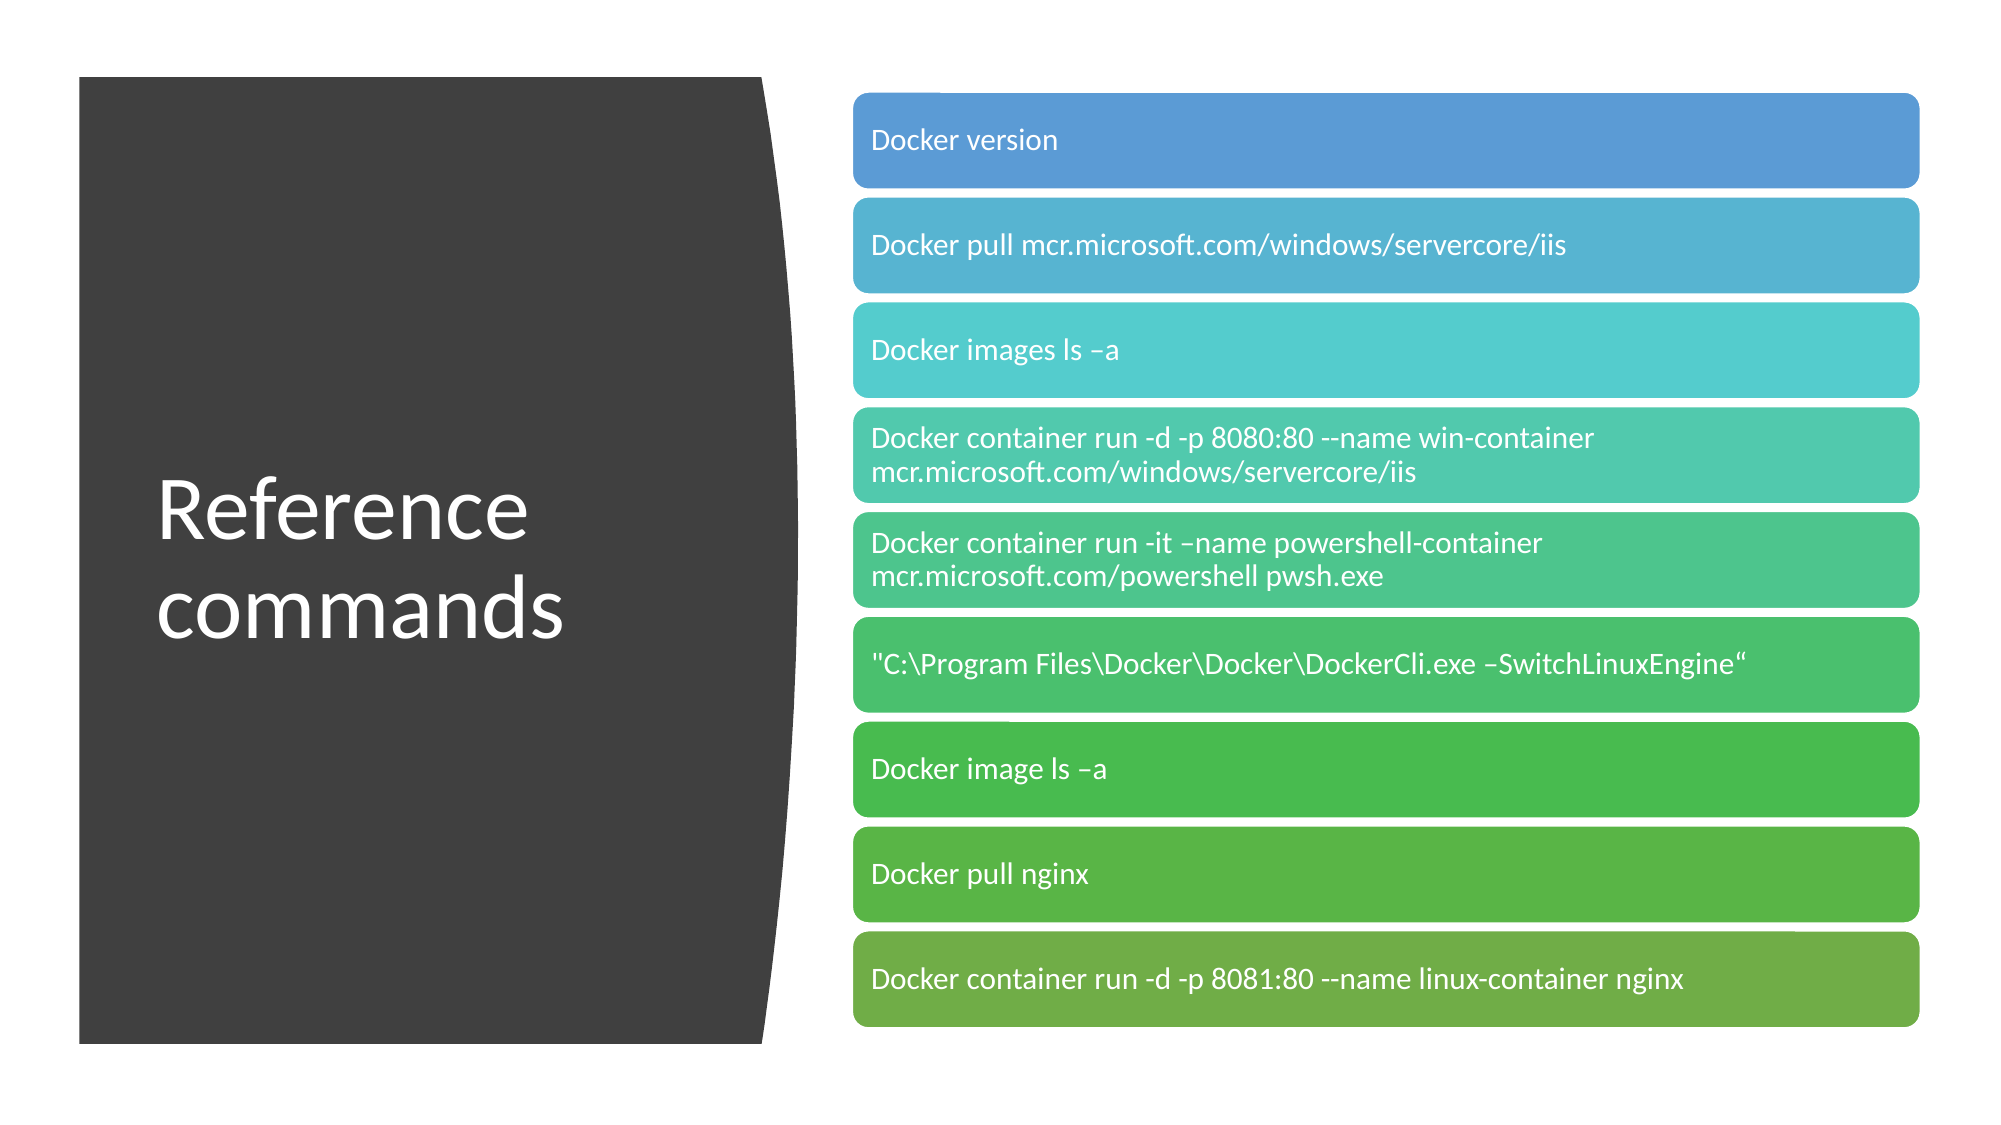

Docker version
Docker pull mcr.microsoft.com/windows/servercore/iis
Docker images ls –a
Docker container run -d -p 8080:80 --name win-container mcr.microsoft.com/windows/servercore/iis
Docker container run -it –name powershell-container mcr.microsoft.com/powershell pwsh.exe
"C:\Program Files\Docker\Docker\DockerCli.exe –SwitchLinuxEngine“
Docker image ls –a
Docker pull nginx
Docker container run -d -p 8081:80 --name linux-container nginx

# Reference commands